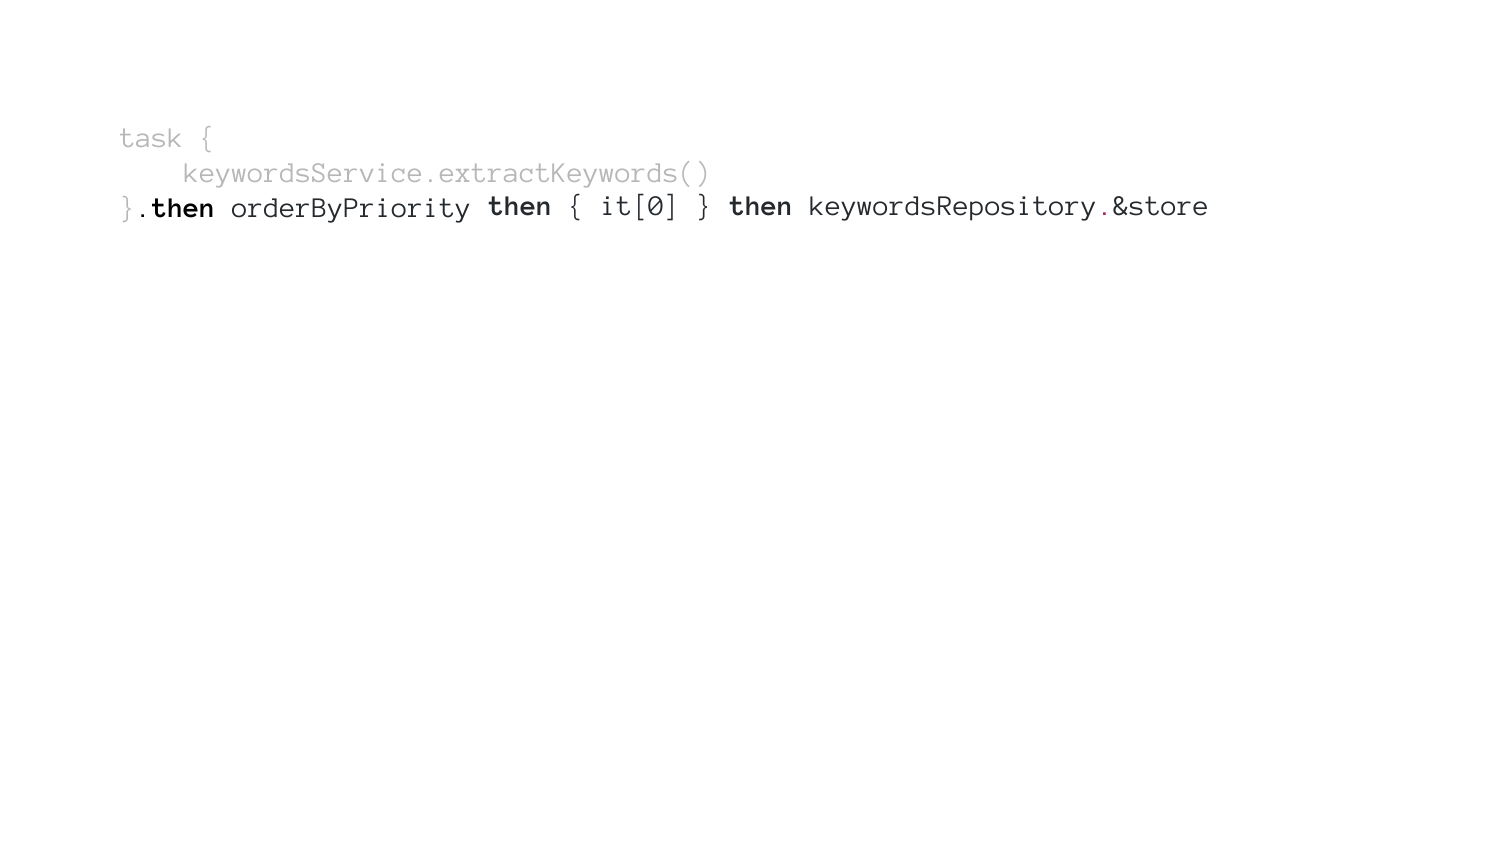

task {
    keywordsService.extractKeywords()
}.then orderByPriority

then keywordsRepository.&store
then { it[0] }